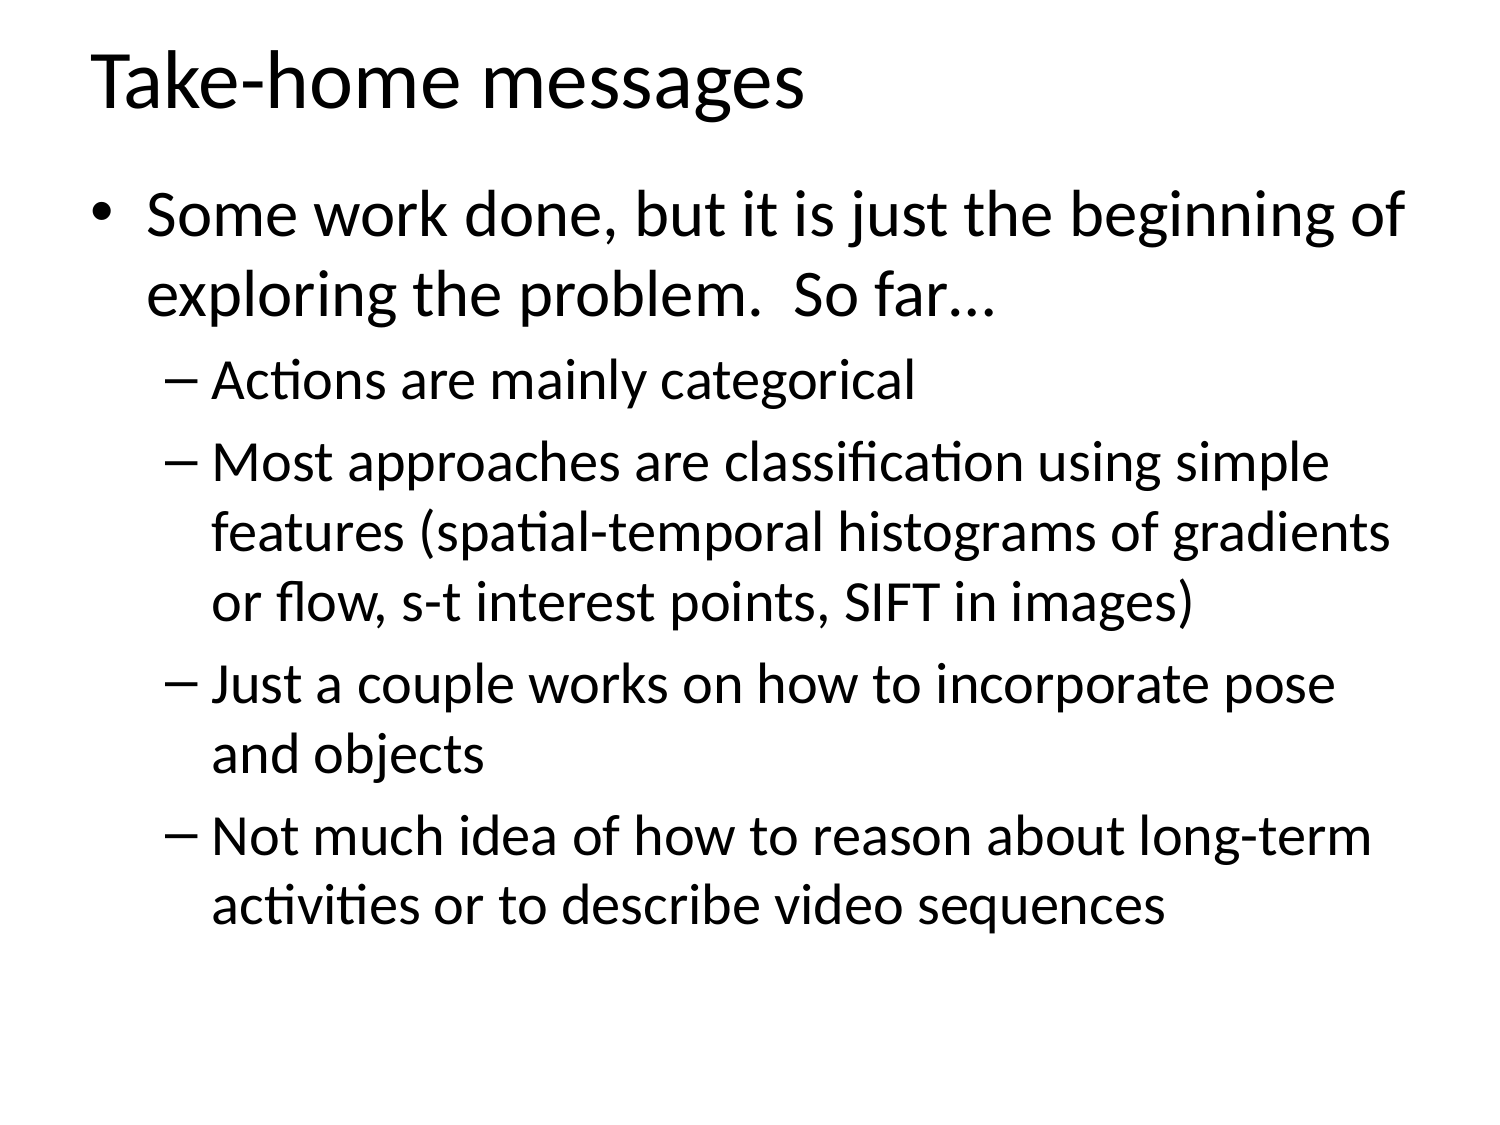

# Take-home messages
Some work done, but it is just the beginning of exploring the problem.  So far…
Actions are mainly categorical
Most approaches are classification using simple features (spatial-temporal histograms of gradients or flow, s-t interest points, SIFT in images)
Just a couple works on how to incorporate pose and objects
Not much idea of how to reason about long-term activities or to describe video sequences